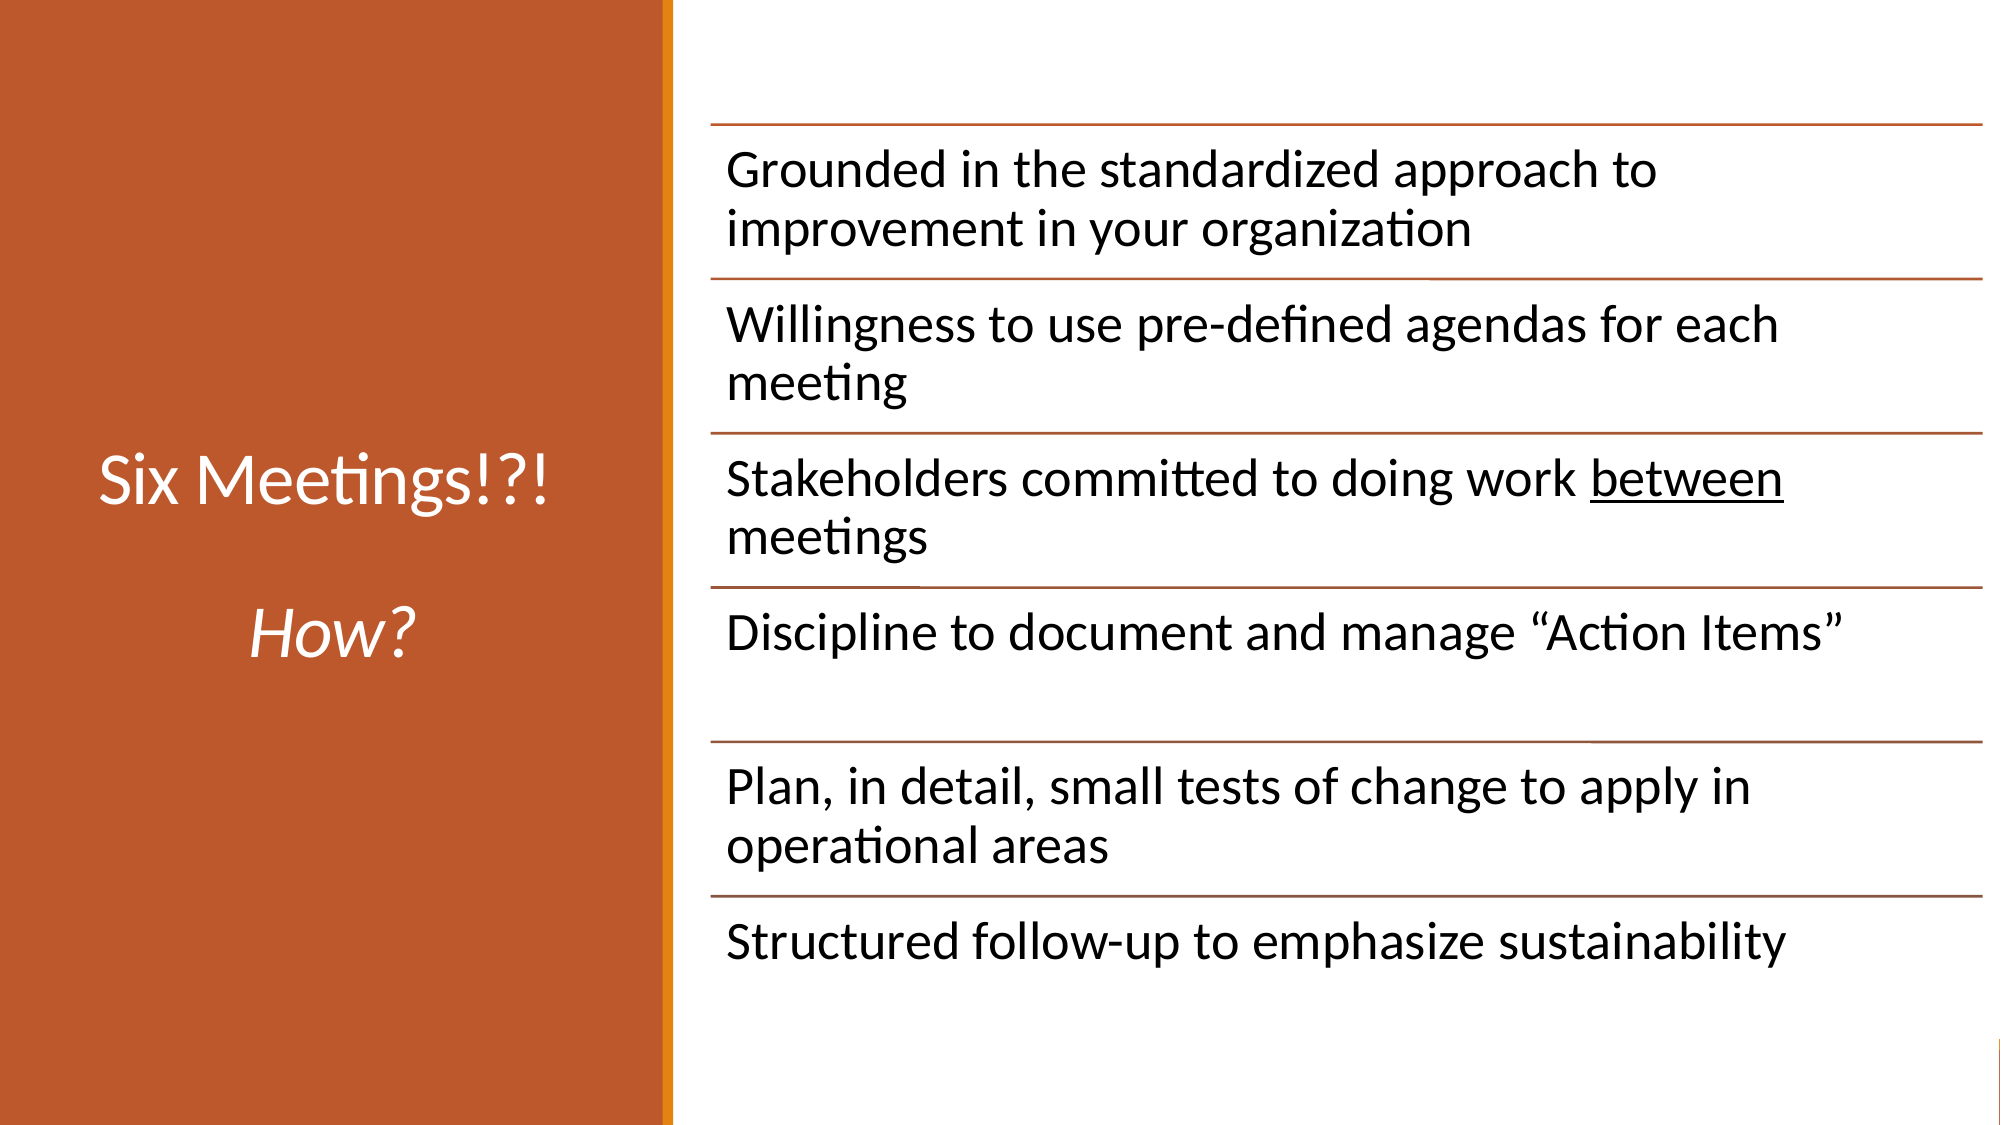

# Six Meetings!?! How?
Grounded in the standardized approach to improvement in your organization
Willingness to use pre-defined agendas for each meeting
Stakeholders committed to doing work between meetings
Discipline to document and manage “Action Items”
Plan, in detail, small tests of change to apply in operational areas
Structured follow-up to emphasize sustainability